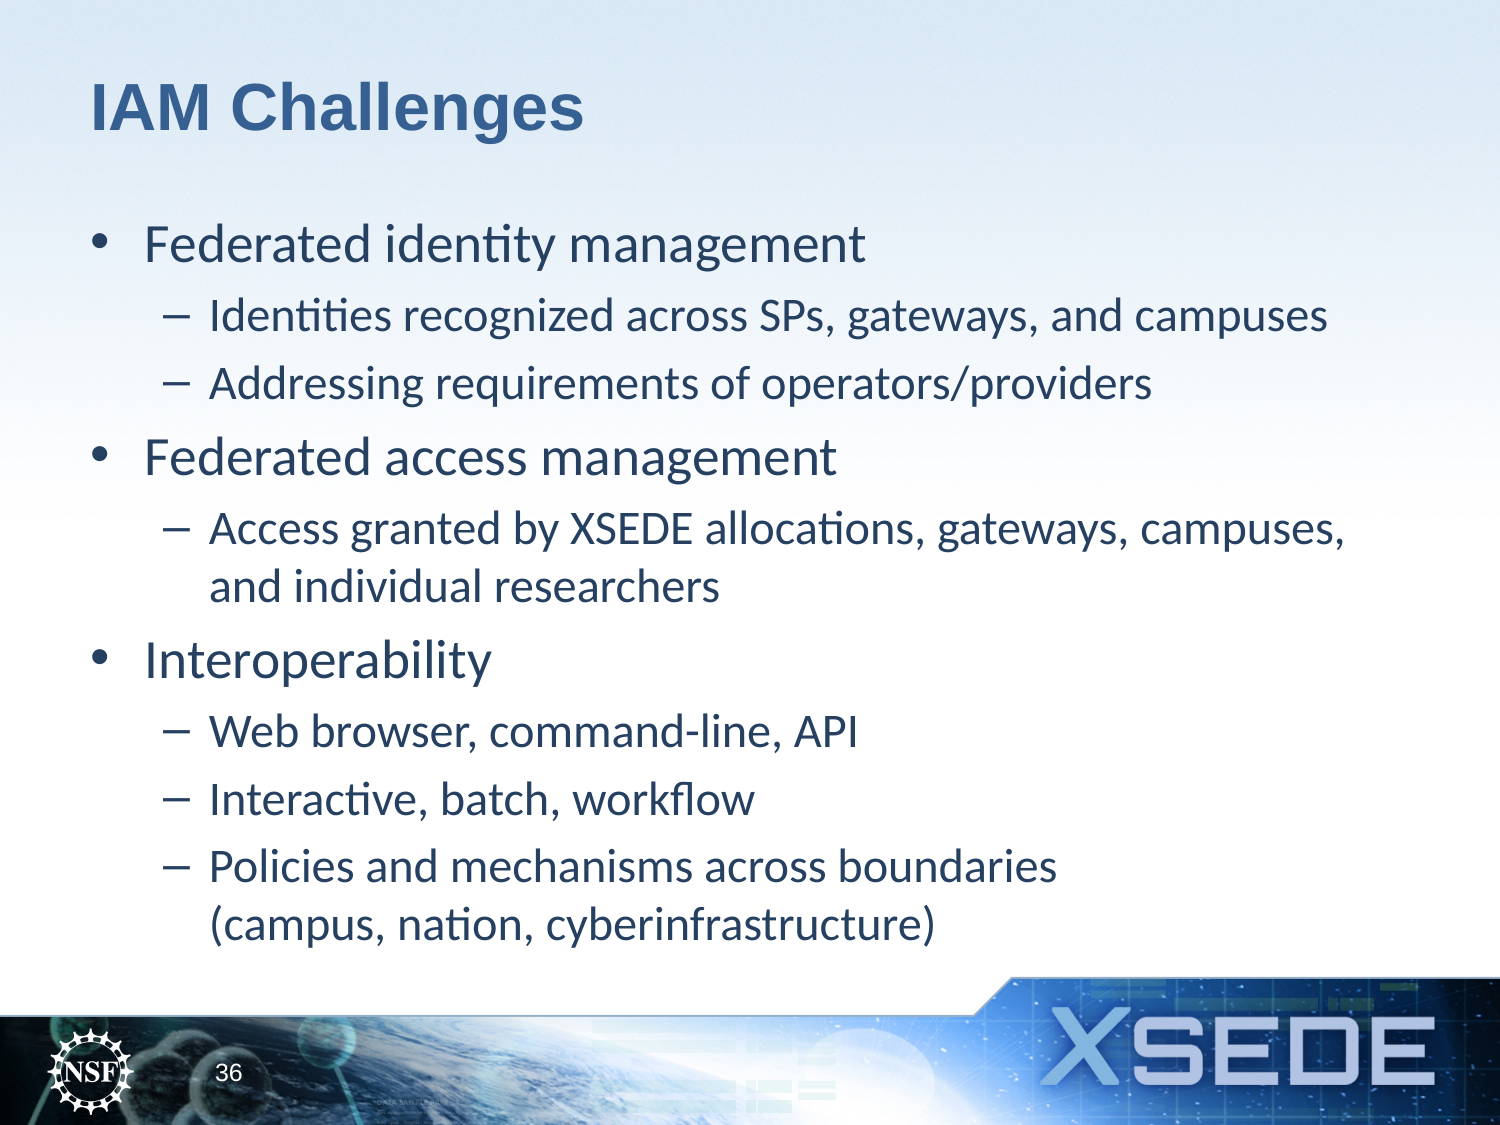

# IAM Challenges
Federated identity management
Identities recognized across SPs, gateways, and campuses
Addressing requirements of operators/providers
Federated access management
Access granted by XSEDE allocations, gateways, campuses, and individual researchers
Interoperability
Web browser, command-line, API
Interactive, batch, workflow
Policies and mechanisms across boundaries
(campus, nation, cyberinfrastructure)
36